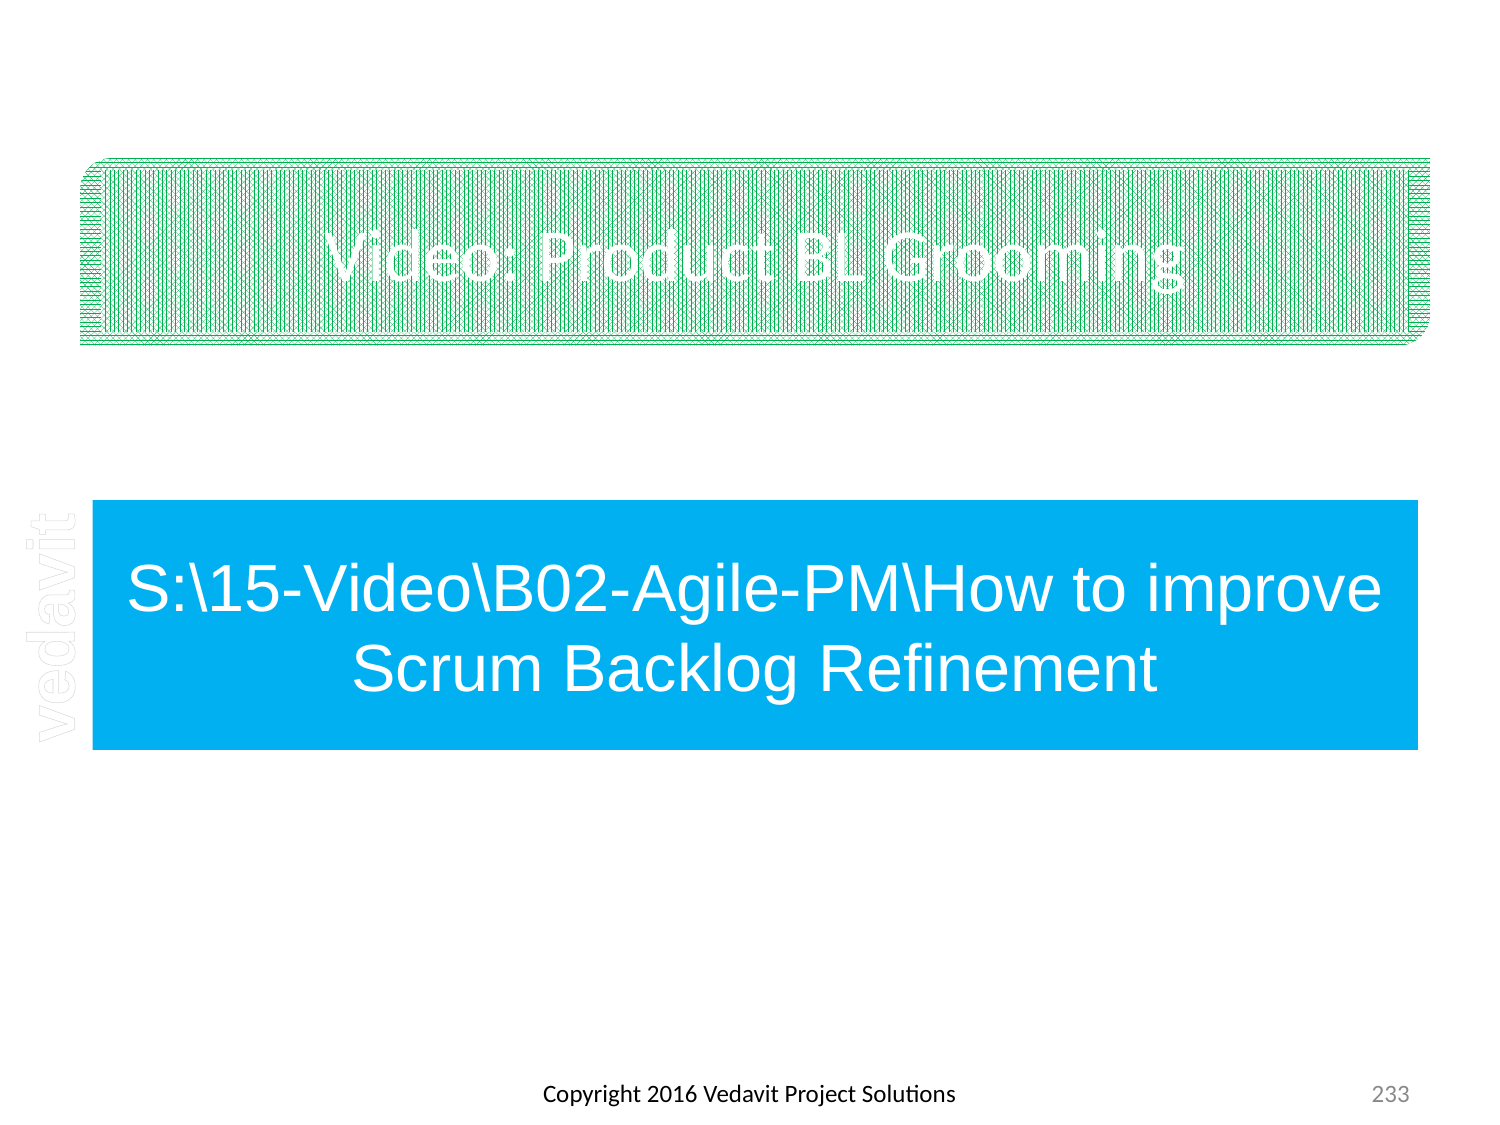

# Video: Product BL Grooming
S:\15-Video\B02-Agile-PM\How to improve Scrum Backlog Refinement
Copyright 2016 Vedavit Project Solutions
233